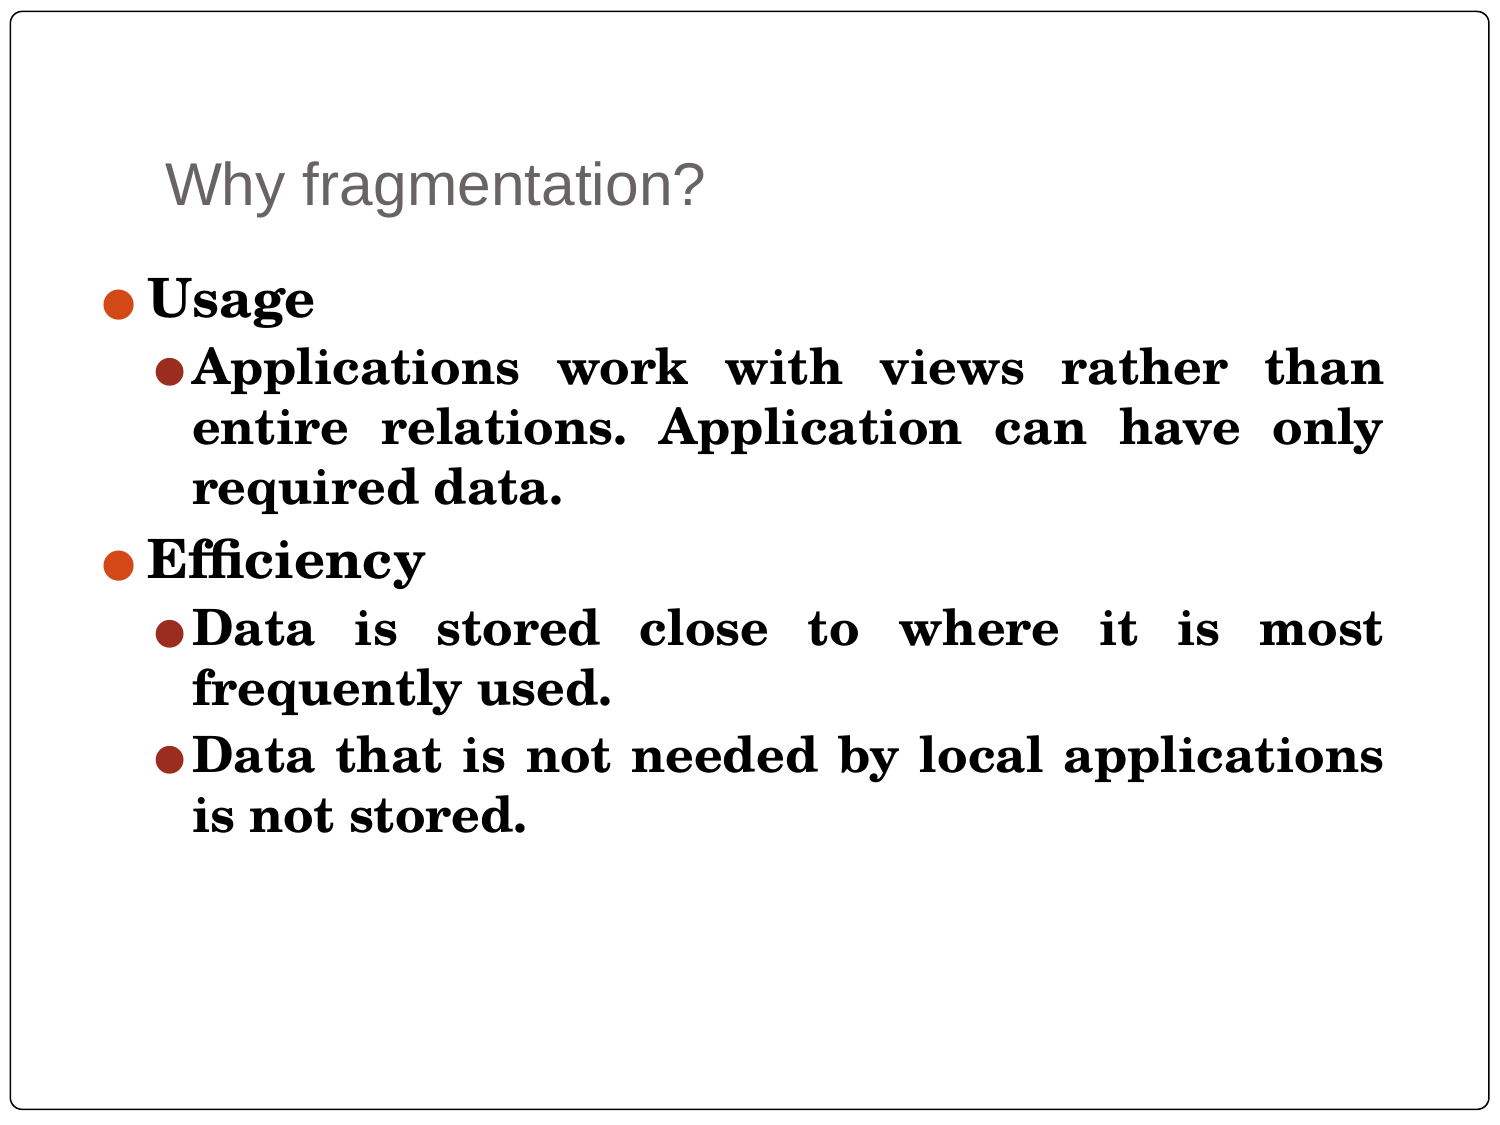

# Why fragmentation?
Usage
Applications work with views rather than entire relations. Application can have only required data.
Efficiency
Data is stored close to where it is most frequently used.
Data that is not needed by local applications is not stored.
50